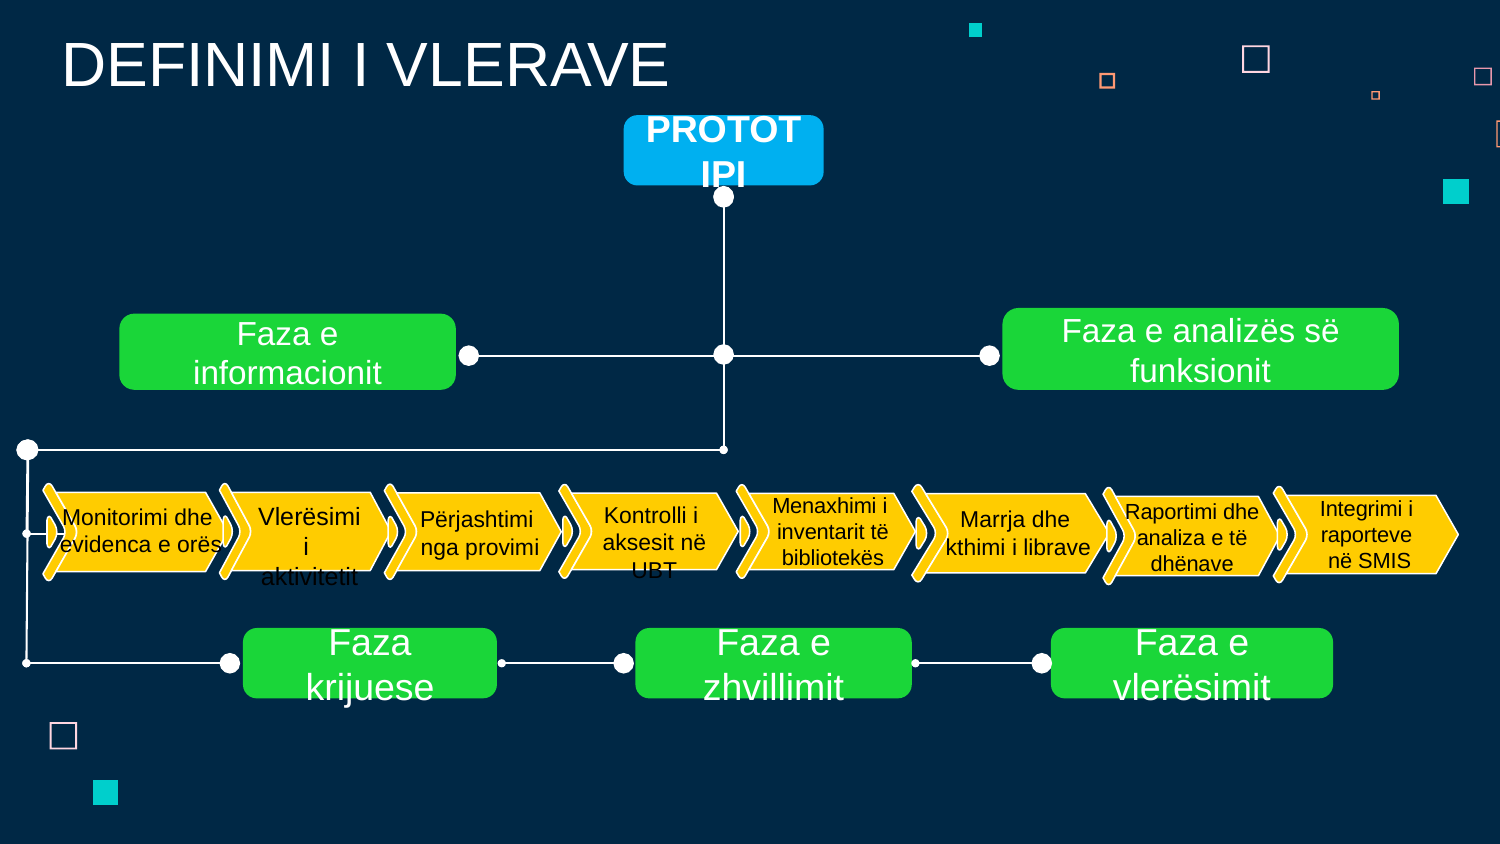

# DEFINIMI I VLERAVE
PROTOTIPI
Faza e analizës së funksionit
Faza e informacionit

Menaxhimi i
 inventarit të
 bibliotekës

Integrimi i
raporteve
në SMIS

Raportimi dhe
 analiza e të
dhënave
Kontrolli i
aksesit në UBT
Vlerësimi i
aktivitetit
Monitorimi dhe
evidenca e orës
Përjashtimi
nga provimi
Marrja dhe
kthimi i librave
Faza krijuese
Faza e zhvillimit
Faza e vlerësimit